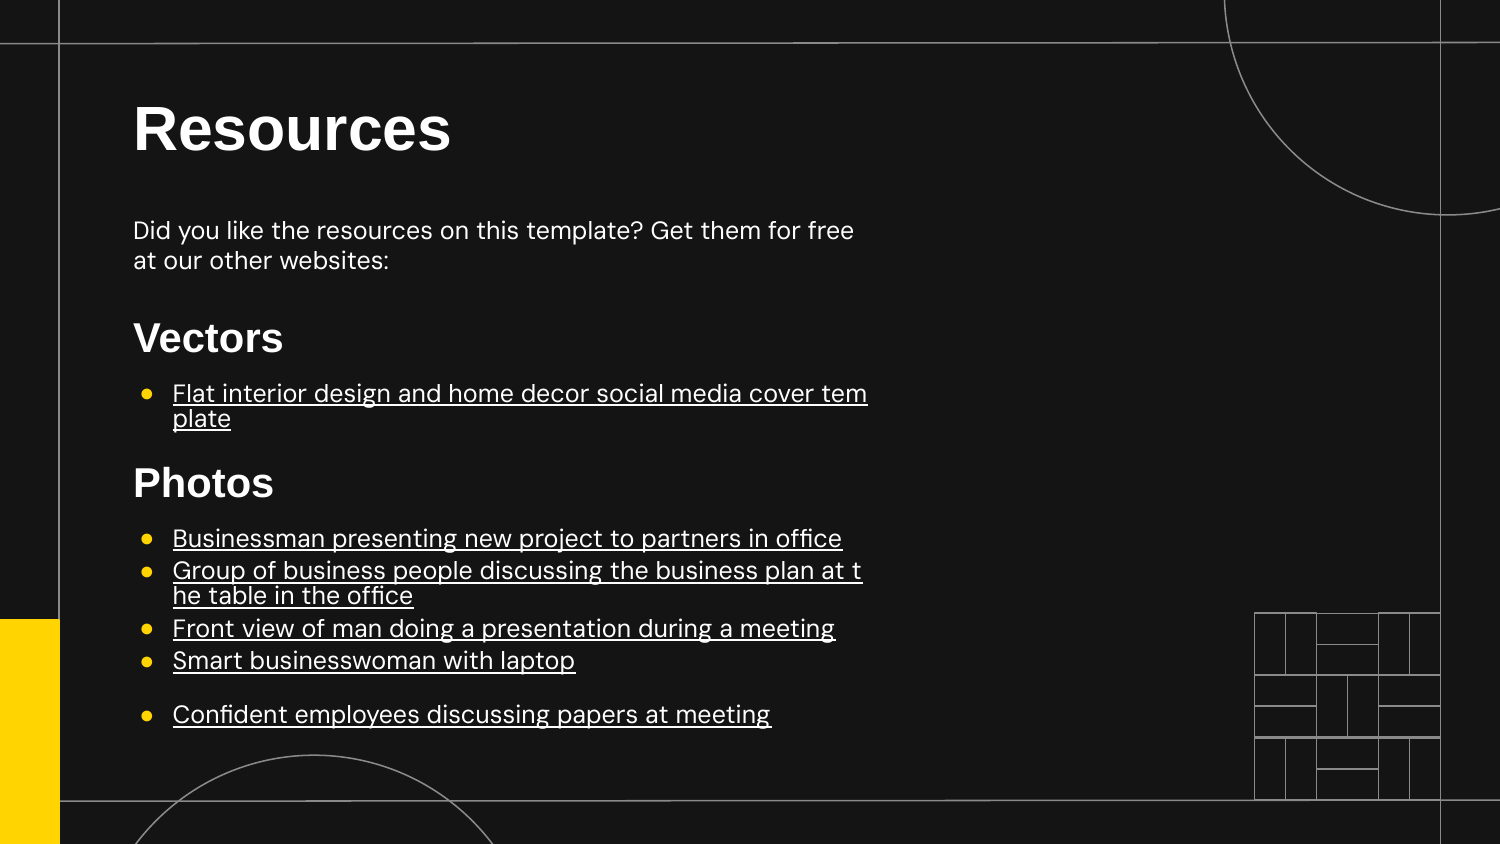

# Resources
Did you like the resources on this template? Get them for free at our other websites:

Vectors
Flat interior design and home decor social media cover template
Photos
Businessman presenting new project to partners in office
Group of business people discussing the business plan at the table in the office
Front view of man doing a presentation during a meeting
Smart businesswoman with laptop
Confident employees discussing papers at meeting